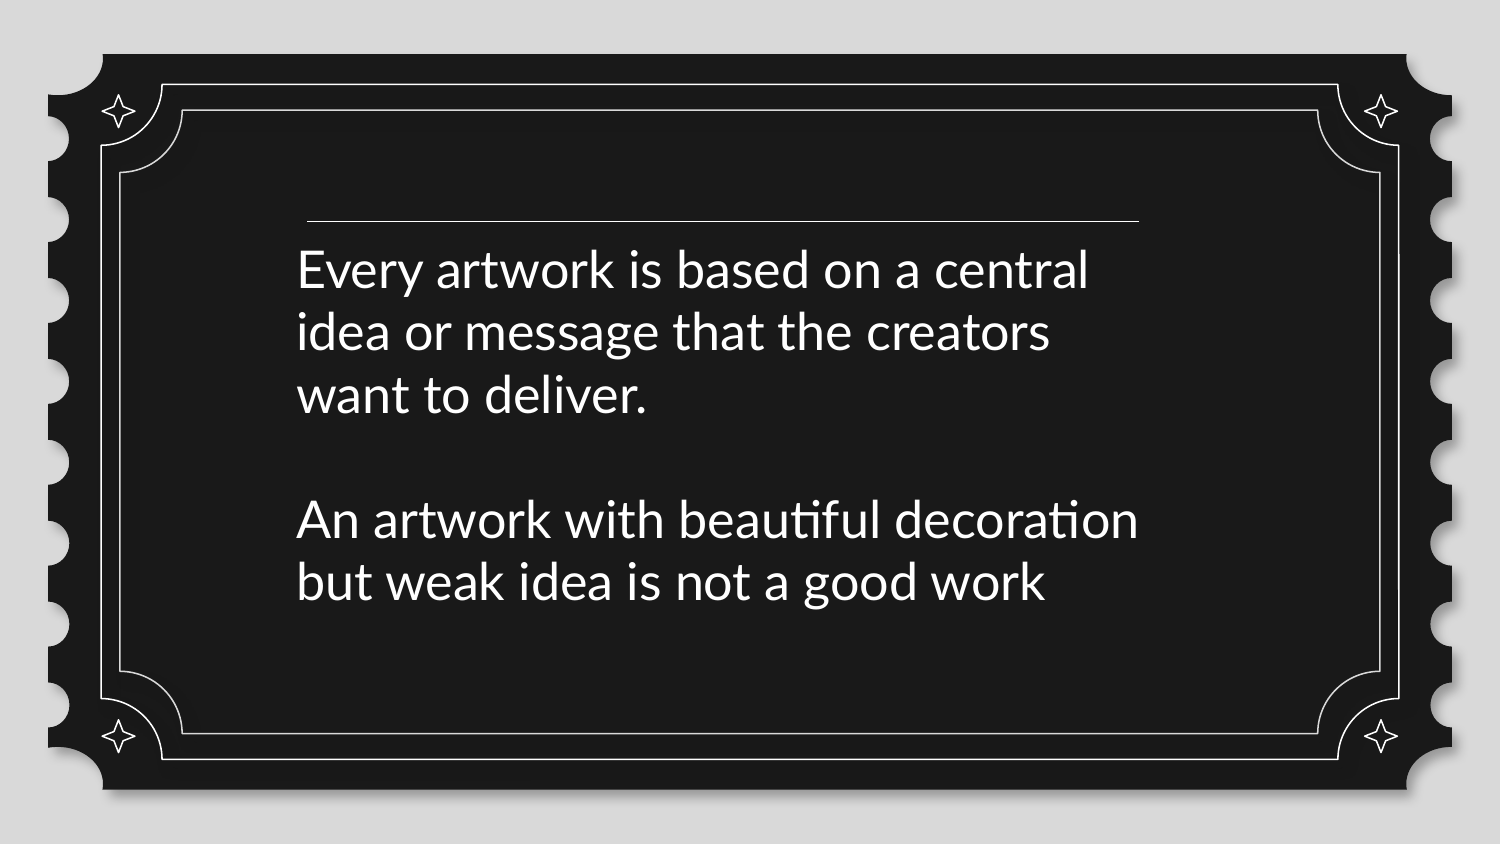

Every artwork is based on a central idea or message that the creators want to deliver.

An artwork with beautiful decoration but weak idea is not a good work